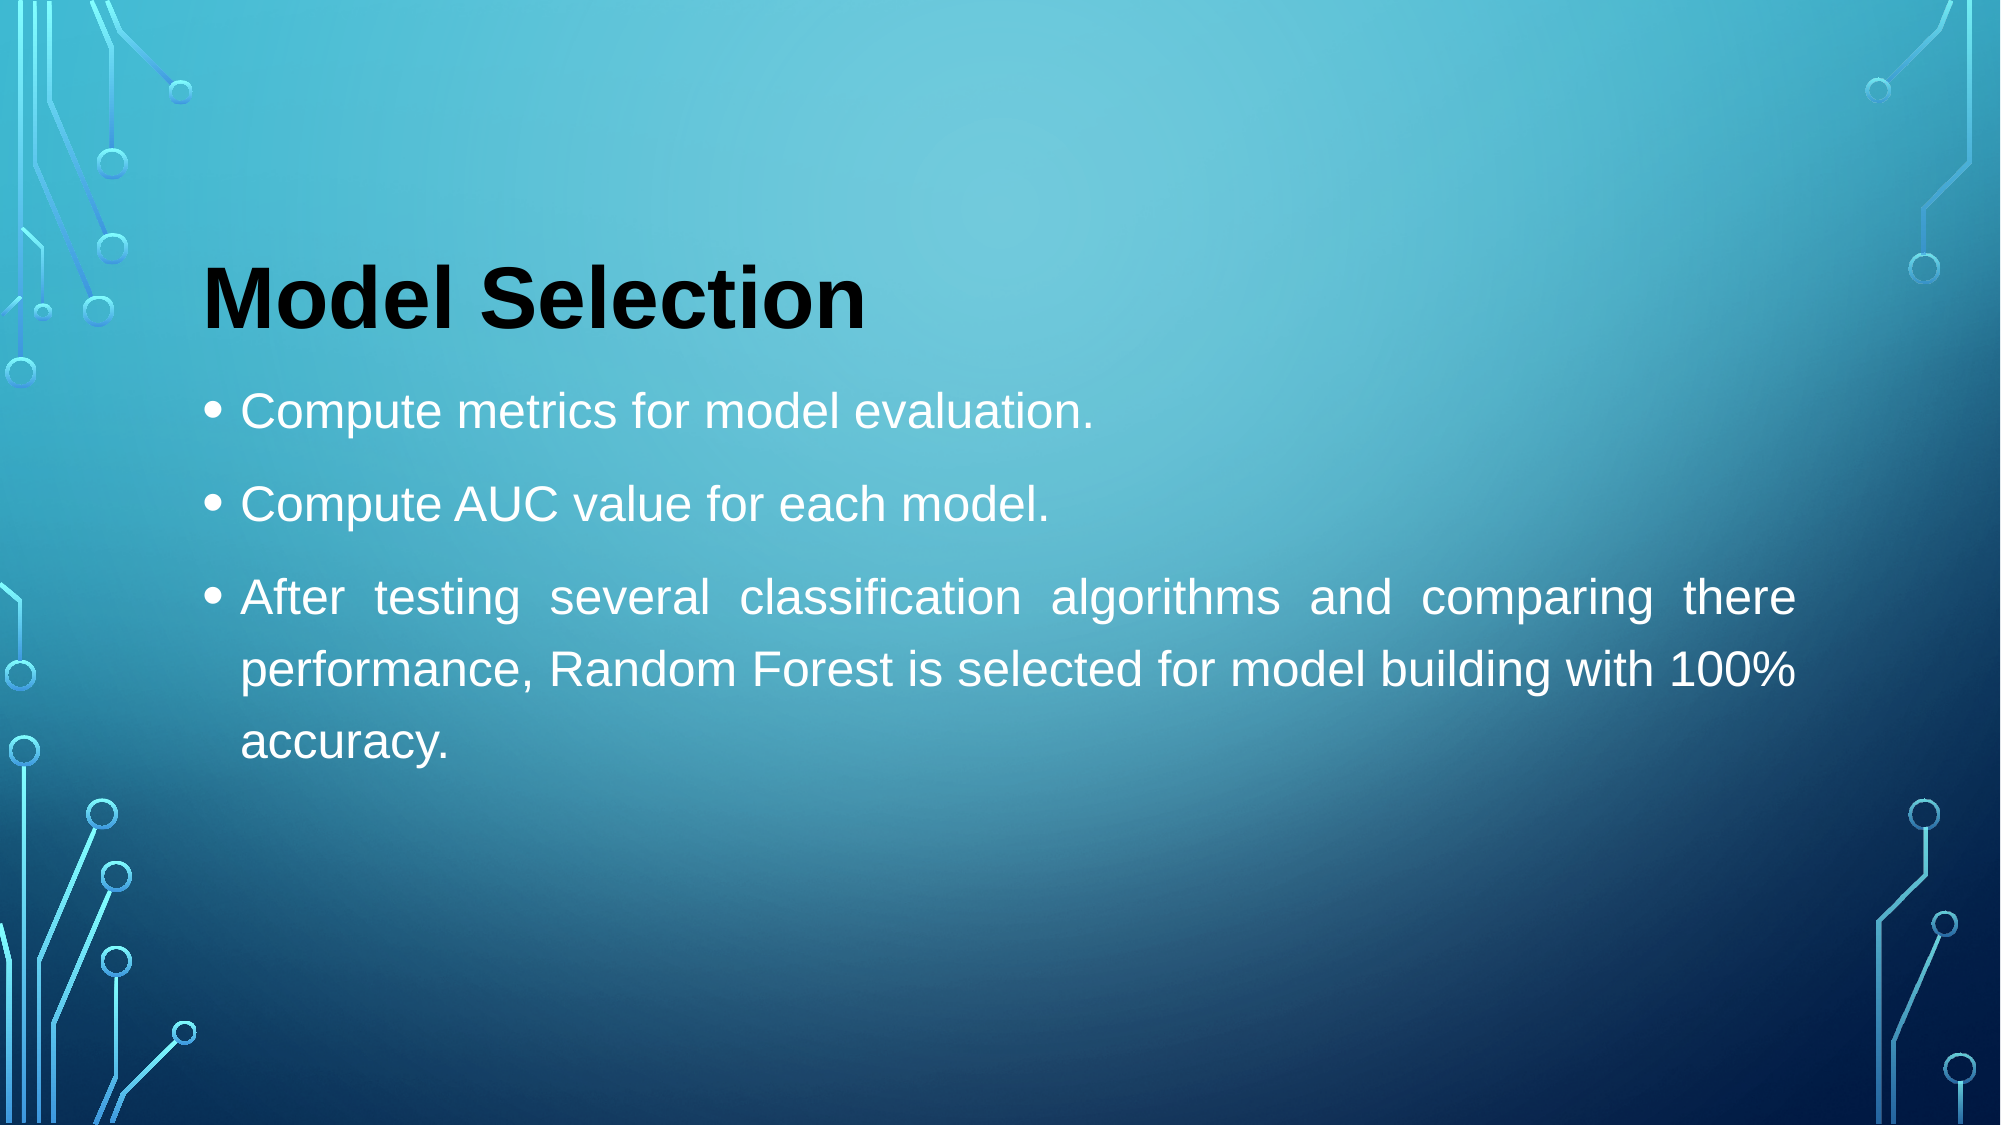

Model Selection
Compute metrics for model evaluation.
Compute AUC value for each model.
After testing several classification algorithms and comparing there performance, Random Forest is selected for model building with 100% accuracy.